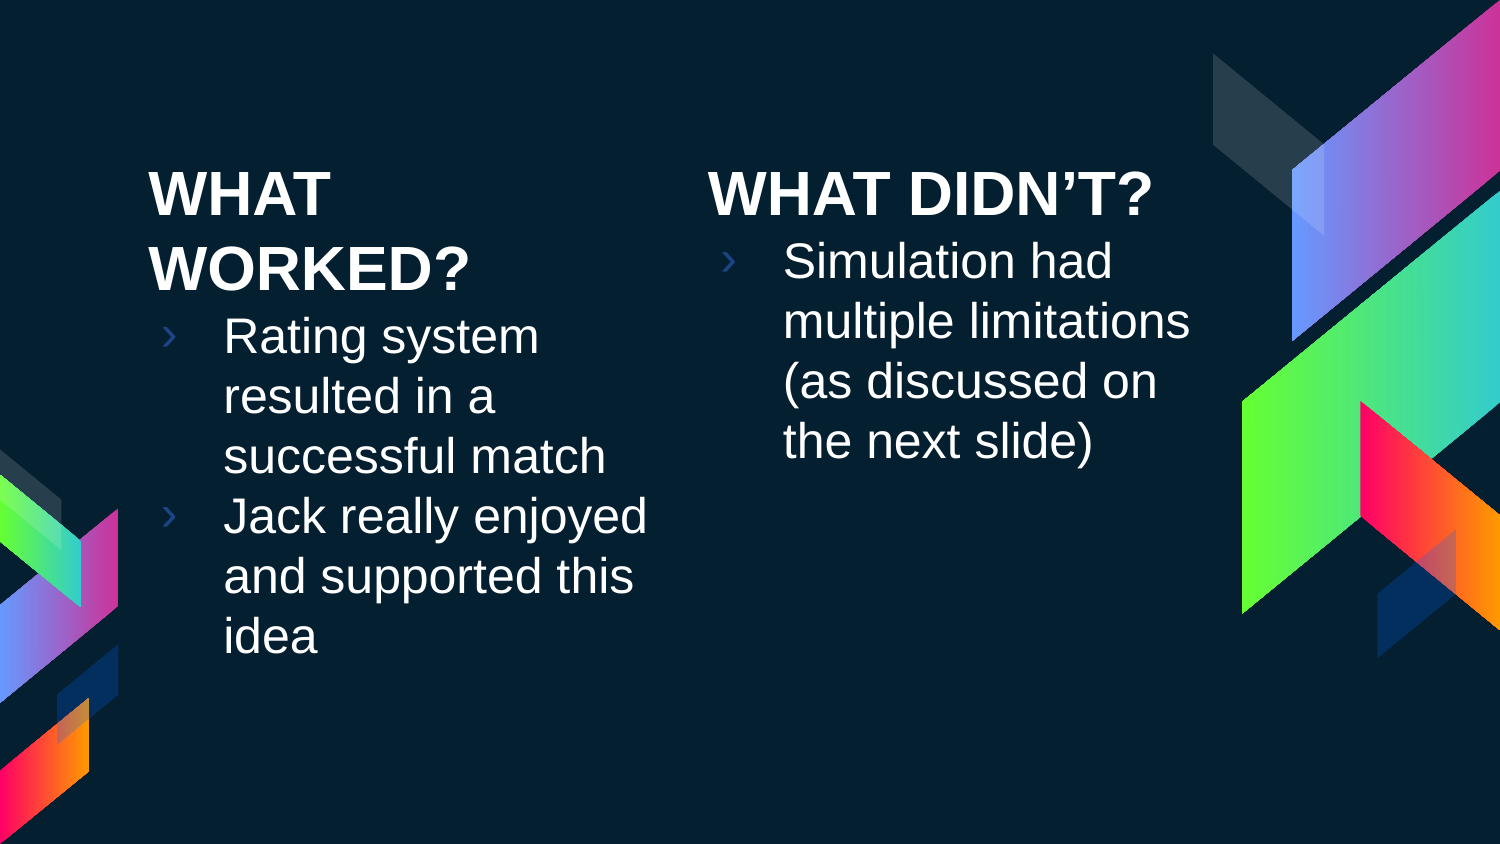

WHAT WORKED?
Rating system resulted in a successful match
Jack really enjoyed and supported this idea
WHAT DIDN’T?
Simulation had multiple limitations (as discussed on the next slide)